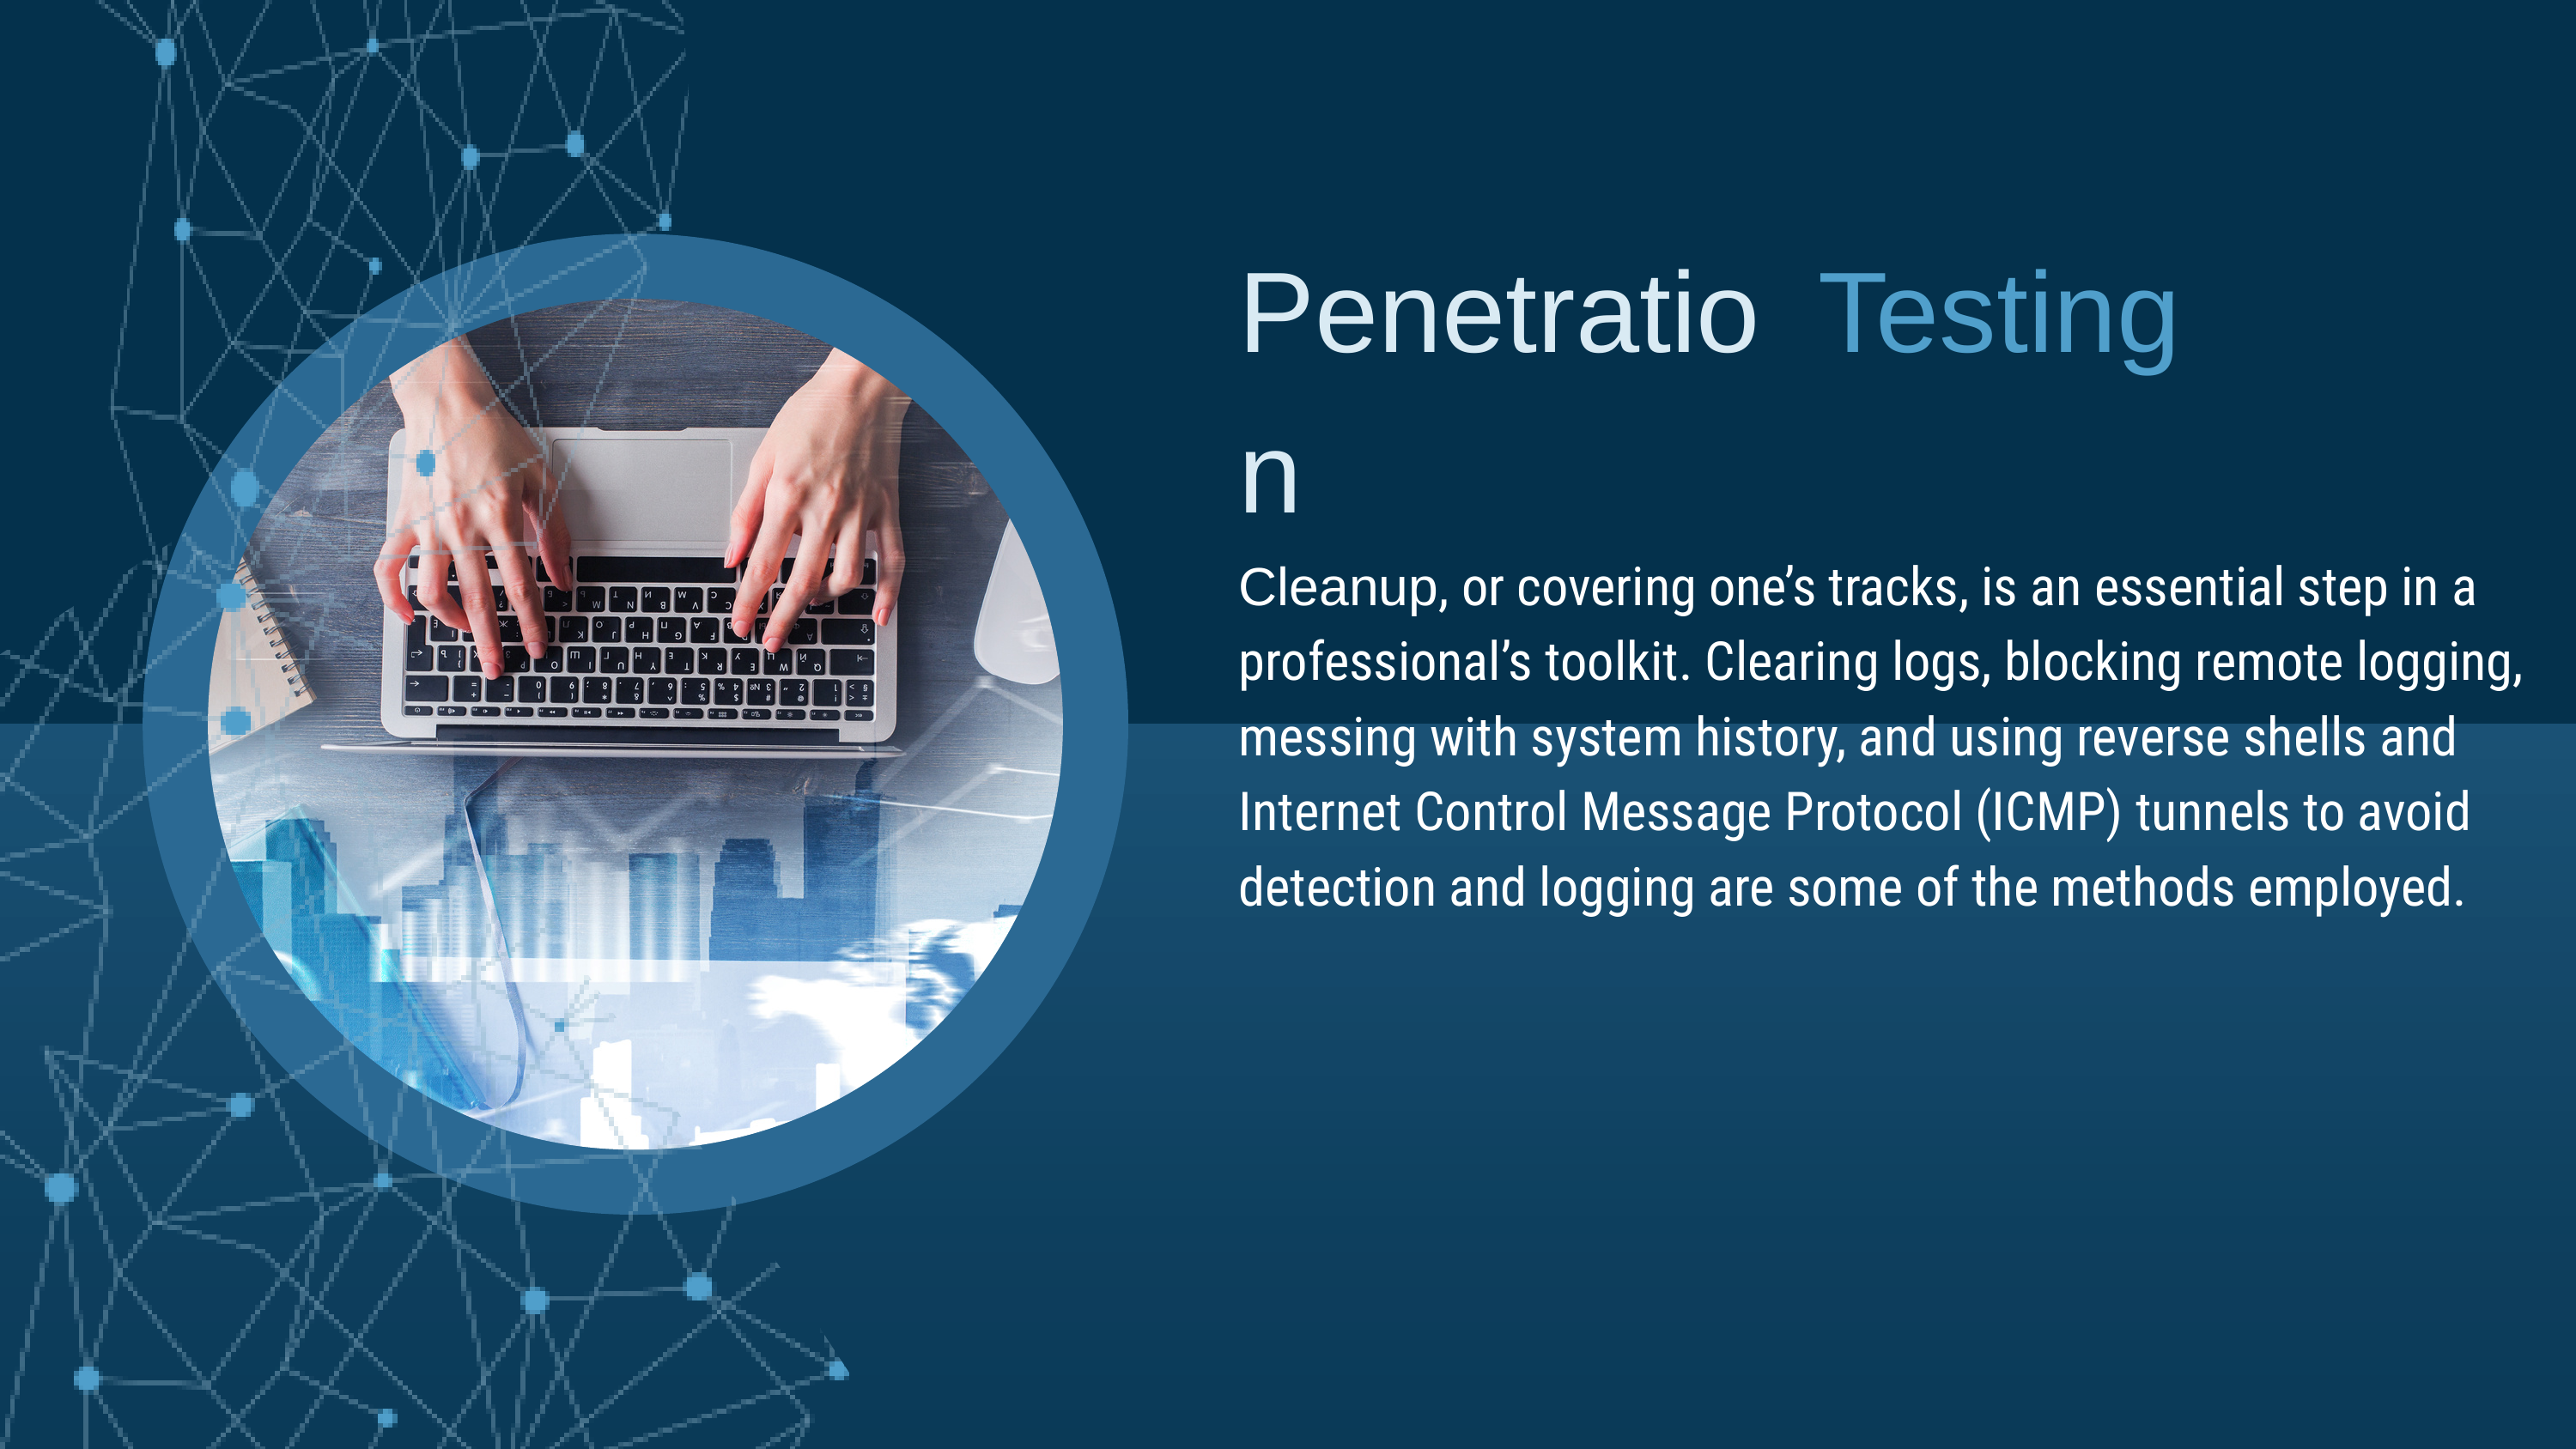

Penetration
Testing

Cleanup, or covering one’s tracks, is an essential step in a professional’s toolkit. Clearing logs, blocking remote logging, messing with system history, and using reverse shells and Internet Control Message Protocol (ICMP) tunnels to avoid detection and logging are some of the methods employed.